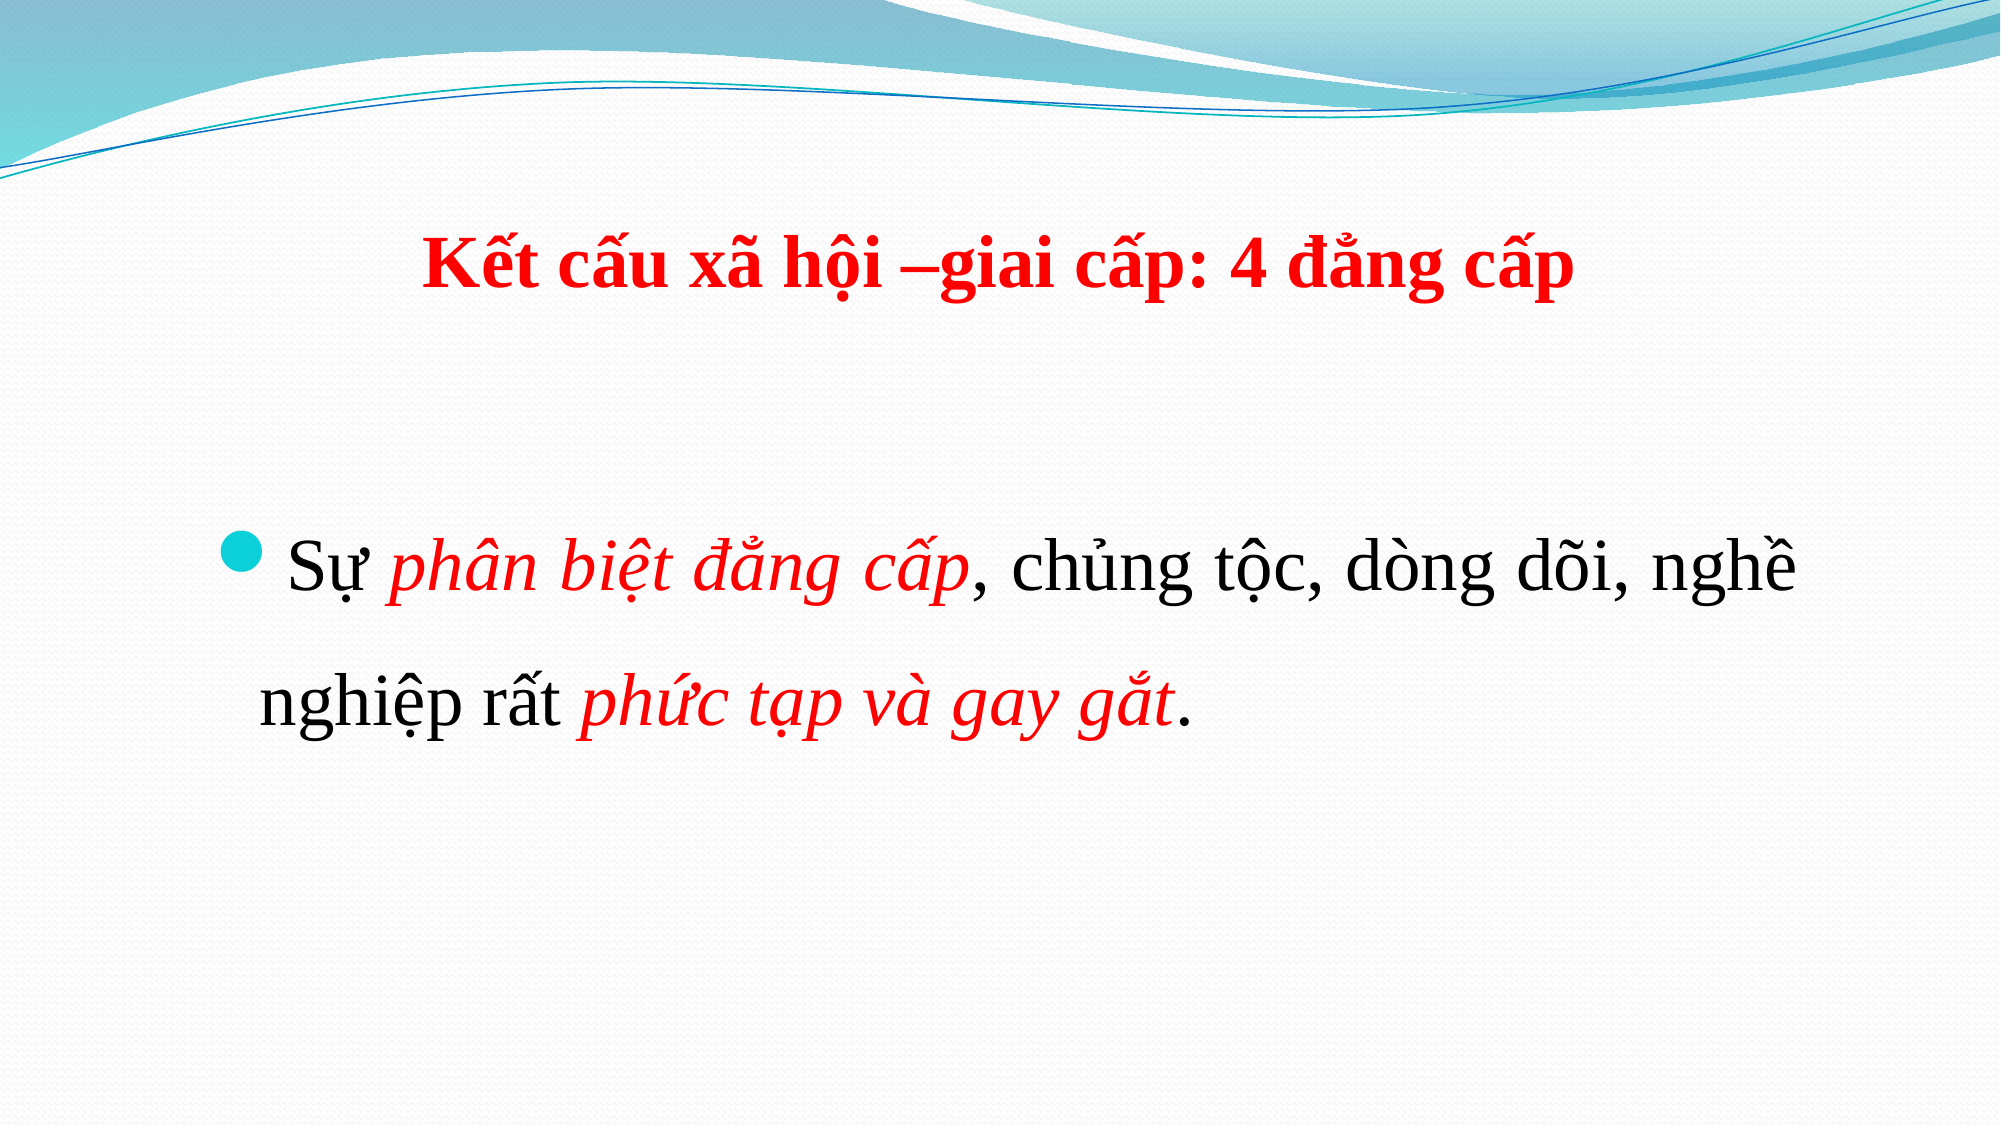

# Kết cấu xã hội –giai cấp: 4 đẳng cấp
Sự phân biệt đẳng cấp, chủng tộc, dòng dõi, nghề nghiệp rất phức tạp và gay gắt.